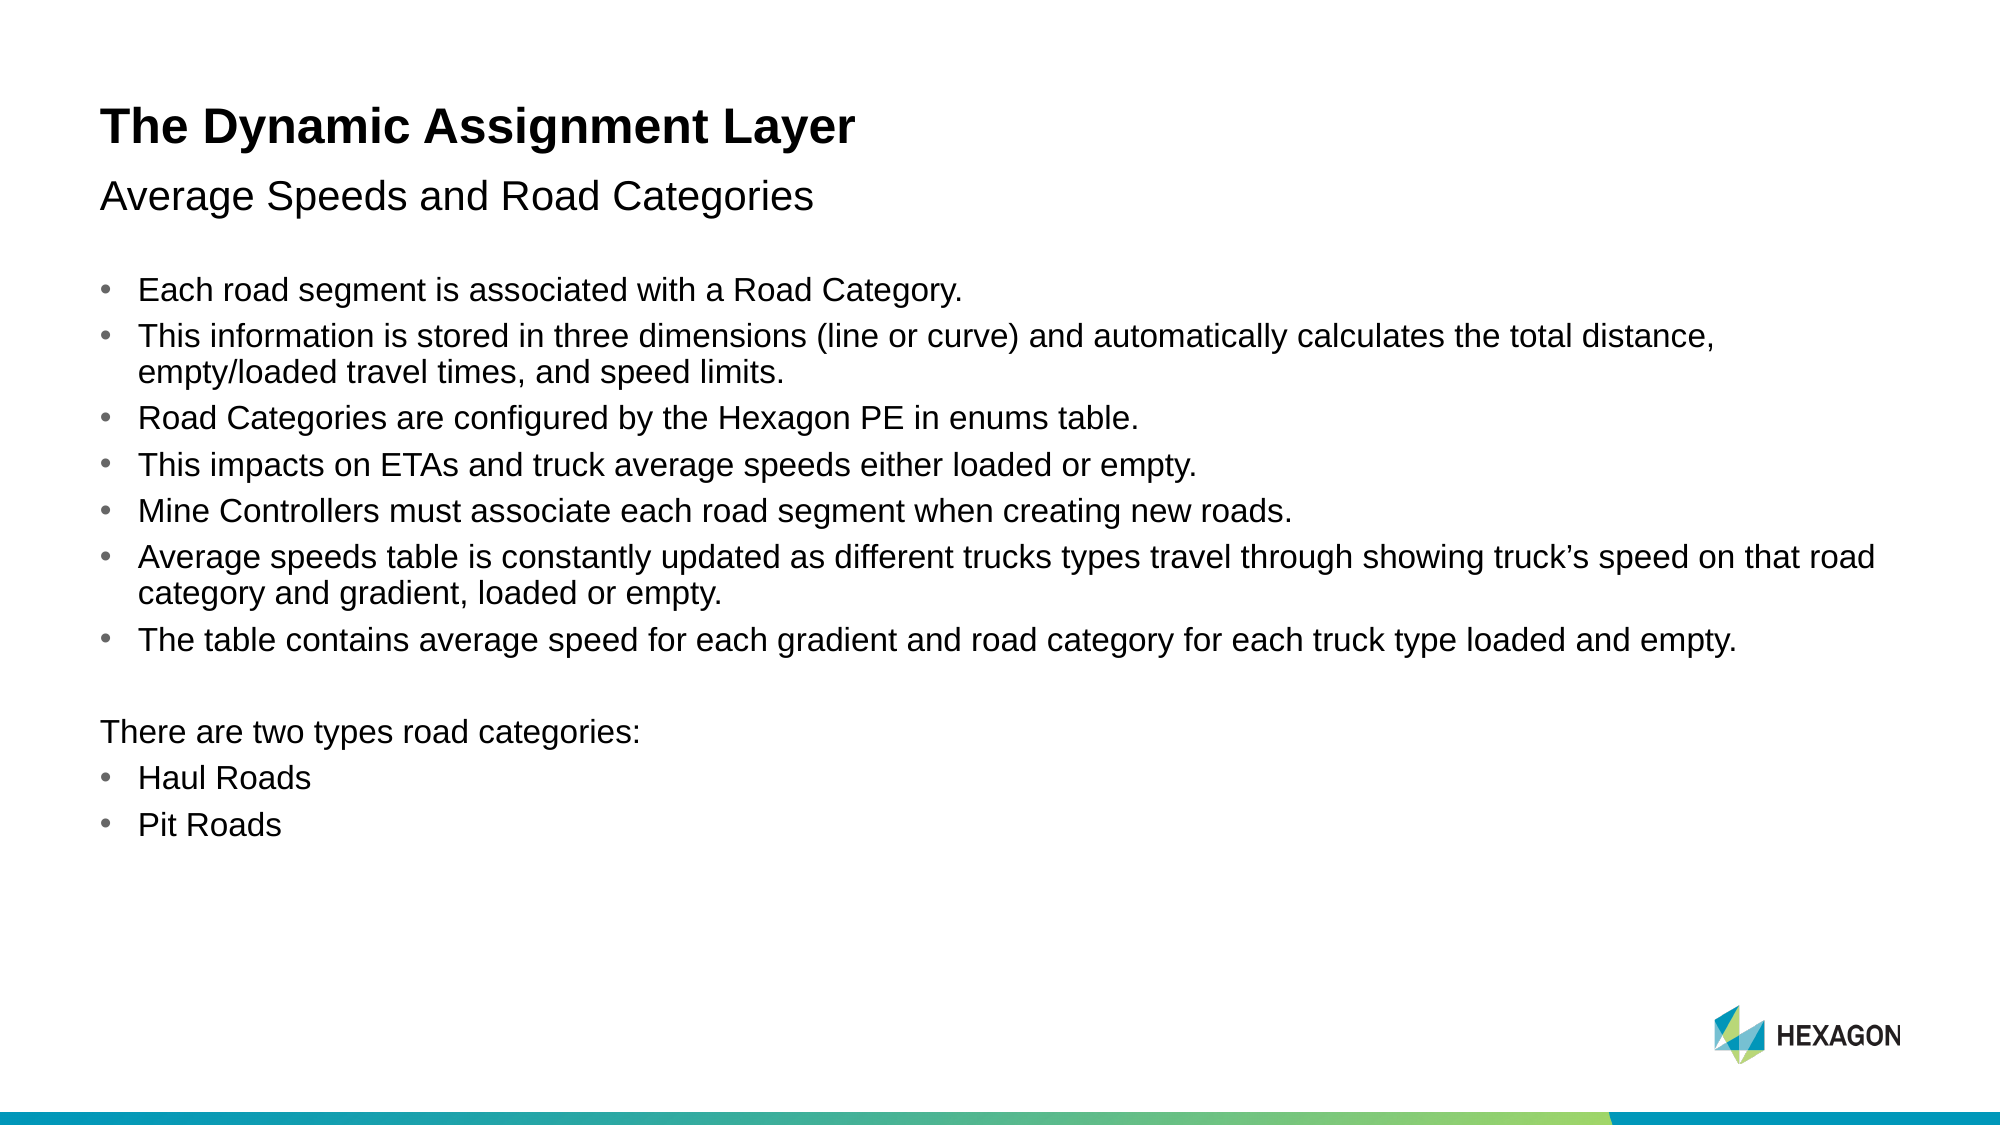

# The Dynamic Assignment Layer
Average Speeds and Road Categories
Each road segment is associated with a Road Category.
This information is stored in three dimensions (line or curve) and automatically calculates the total distance, empty/loaded travel times, and speed limits.
Road Categories are configured by the Hexagon PE in enums table.
This impacts on ETAs and truck average speeds either loaded or empty.
Mine Controllers must associate each road segment when creating new roads.
Average speeds table is constantly updated as different trucks types travel through showing truck’s speed on that road category and gradient, loaded or empty.
The table contains average speed for each gradient and road category for each truck type loaded and empty.

There are two types road categories:
Haul Roads
Pit Roads